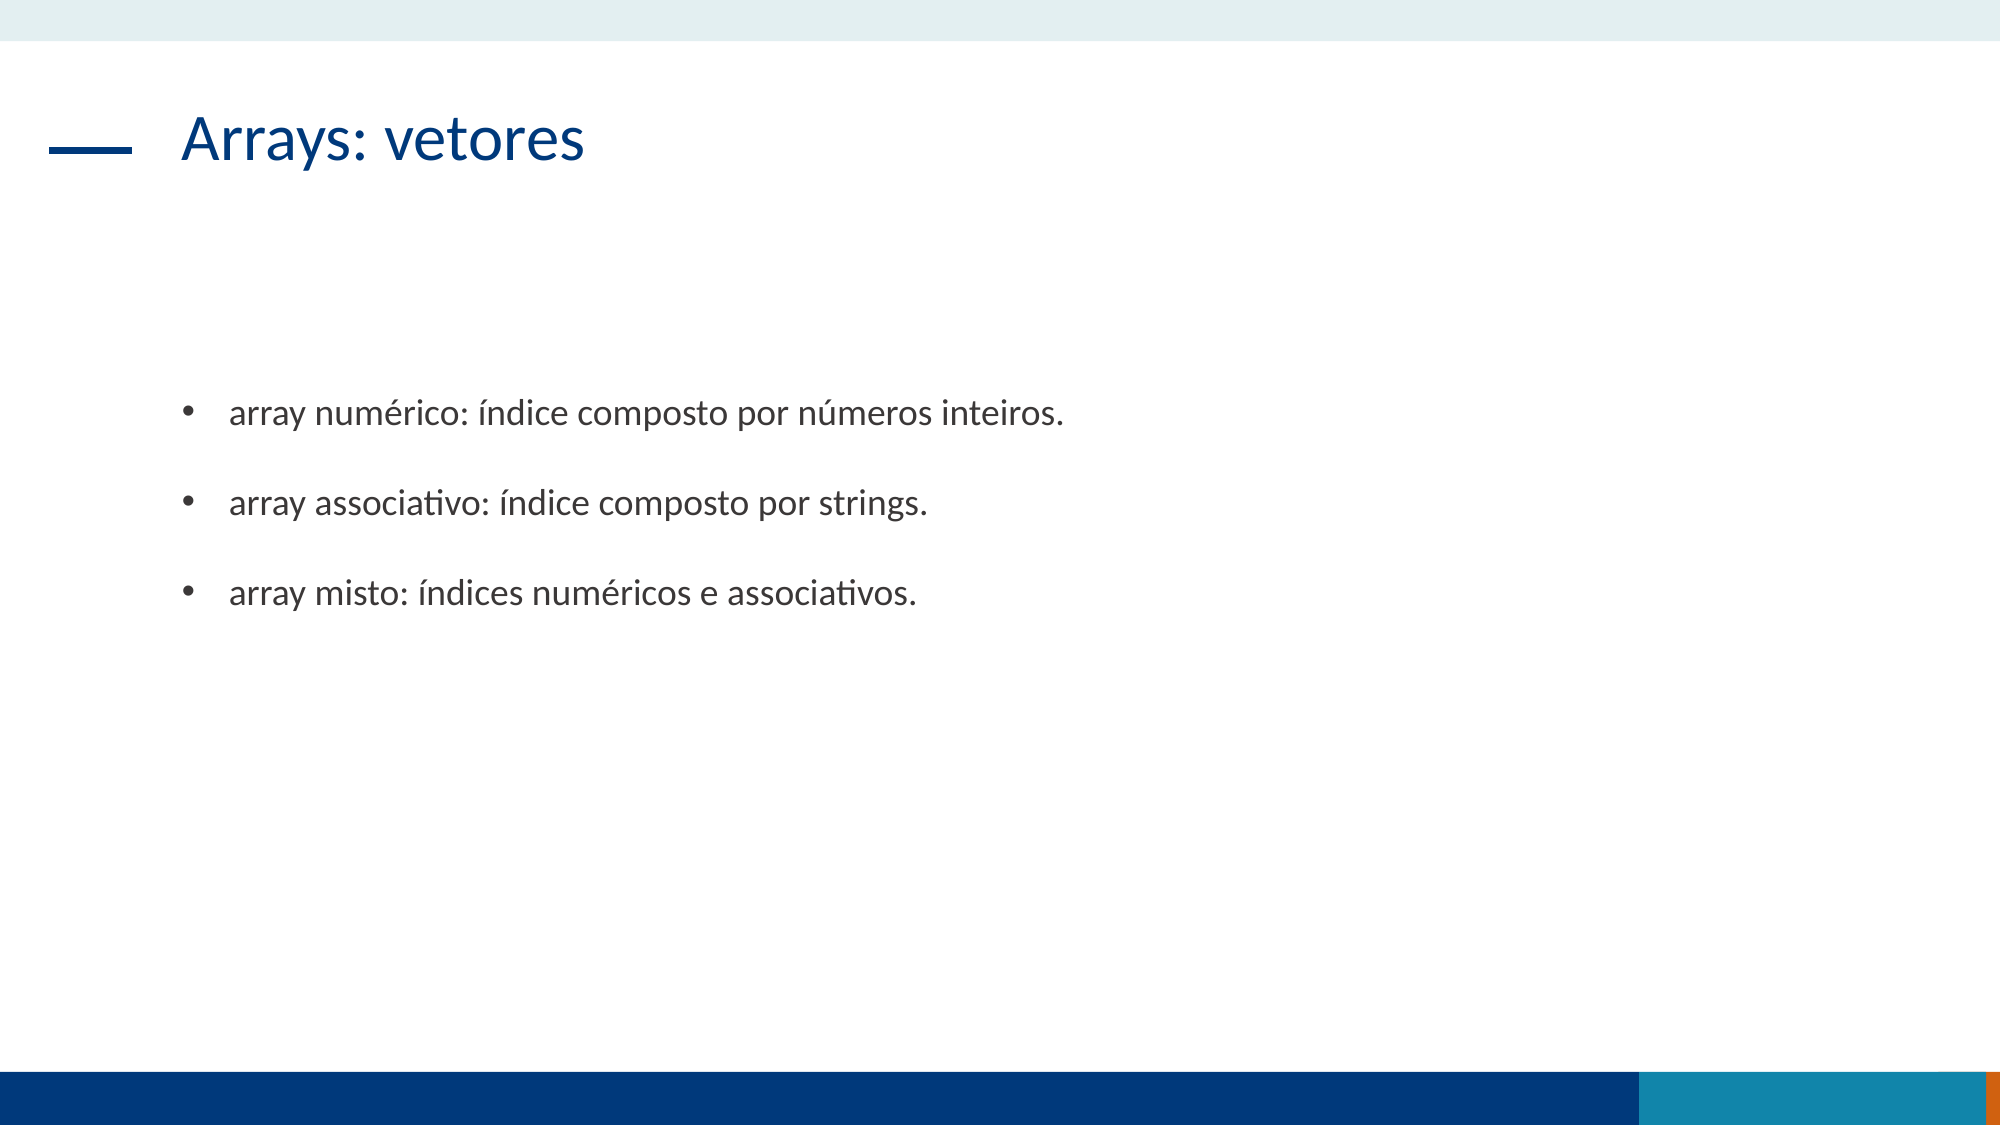

Arrays: vetores
array numérico: índice composto por números inteiros.

array associativo: índice composto por strings.

array misto: índices numéricos e associativos.